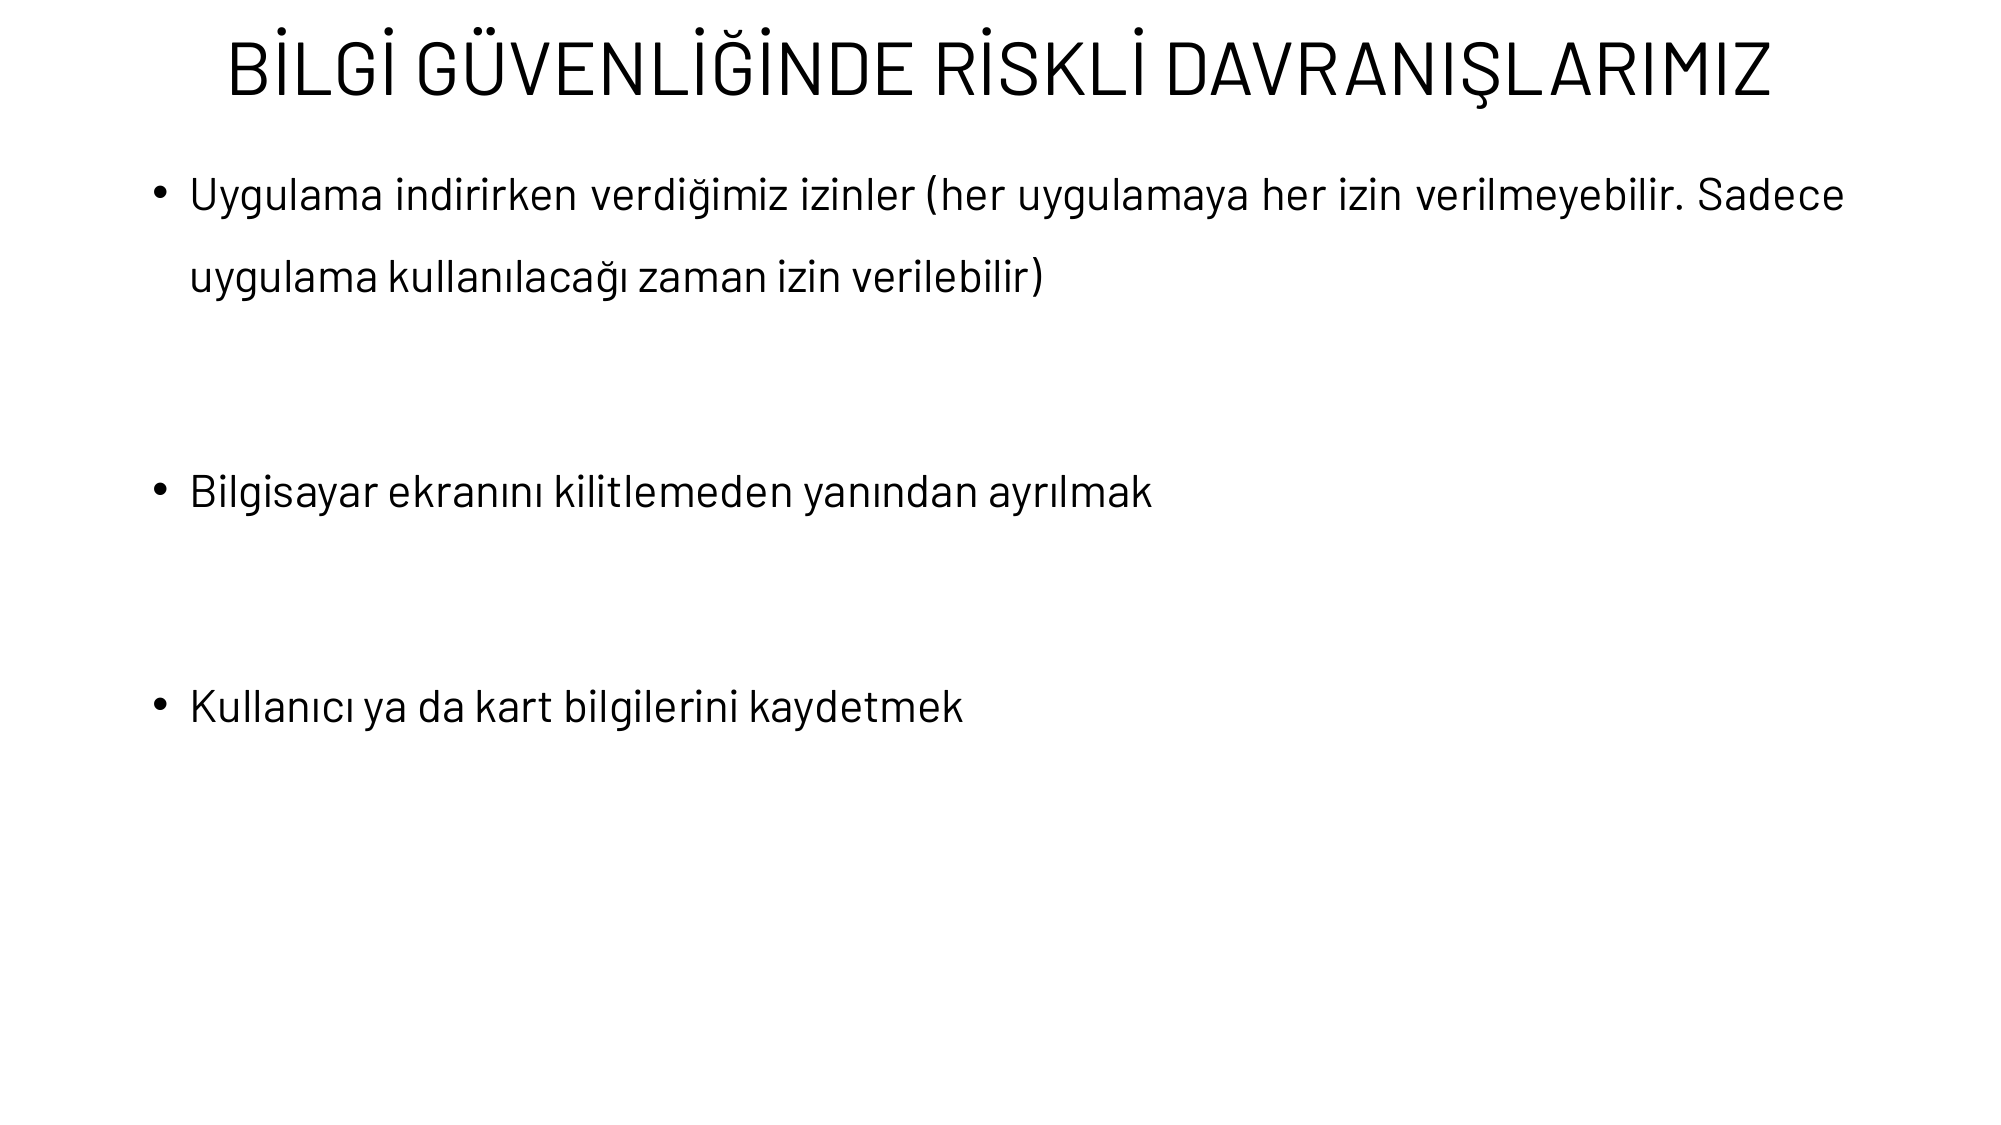

# BİLGİ GÜVENLİĞİNDE RİSKLİ DAVRANIŞLARIMIZ
Uygulama indirirken verdiğimiz izinler (her uygulamaya her izin verilmeyebilir. Sadece uygulama kullanılacağı zaman izin verilebilir)

Bilgisayar ekranını kilitlemeden yanından ayrılmak

Kullanıcı ya da kart bilgilerini kaydetmek